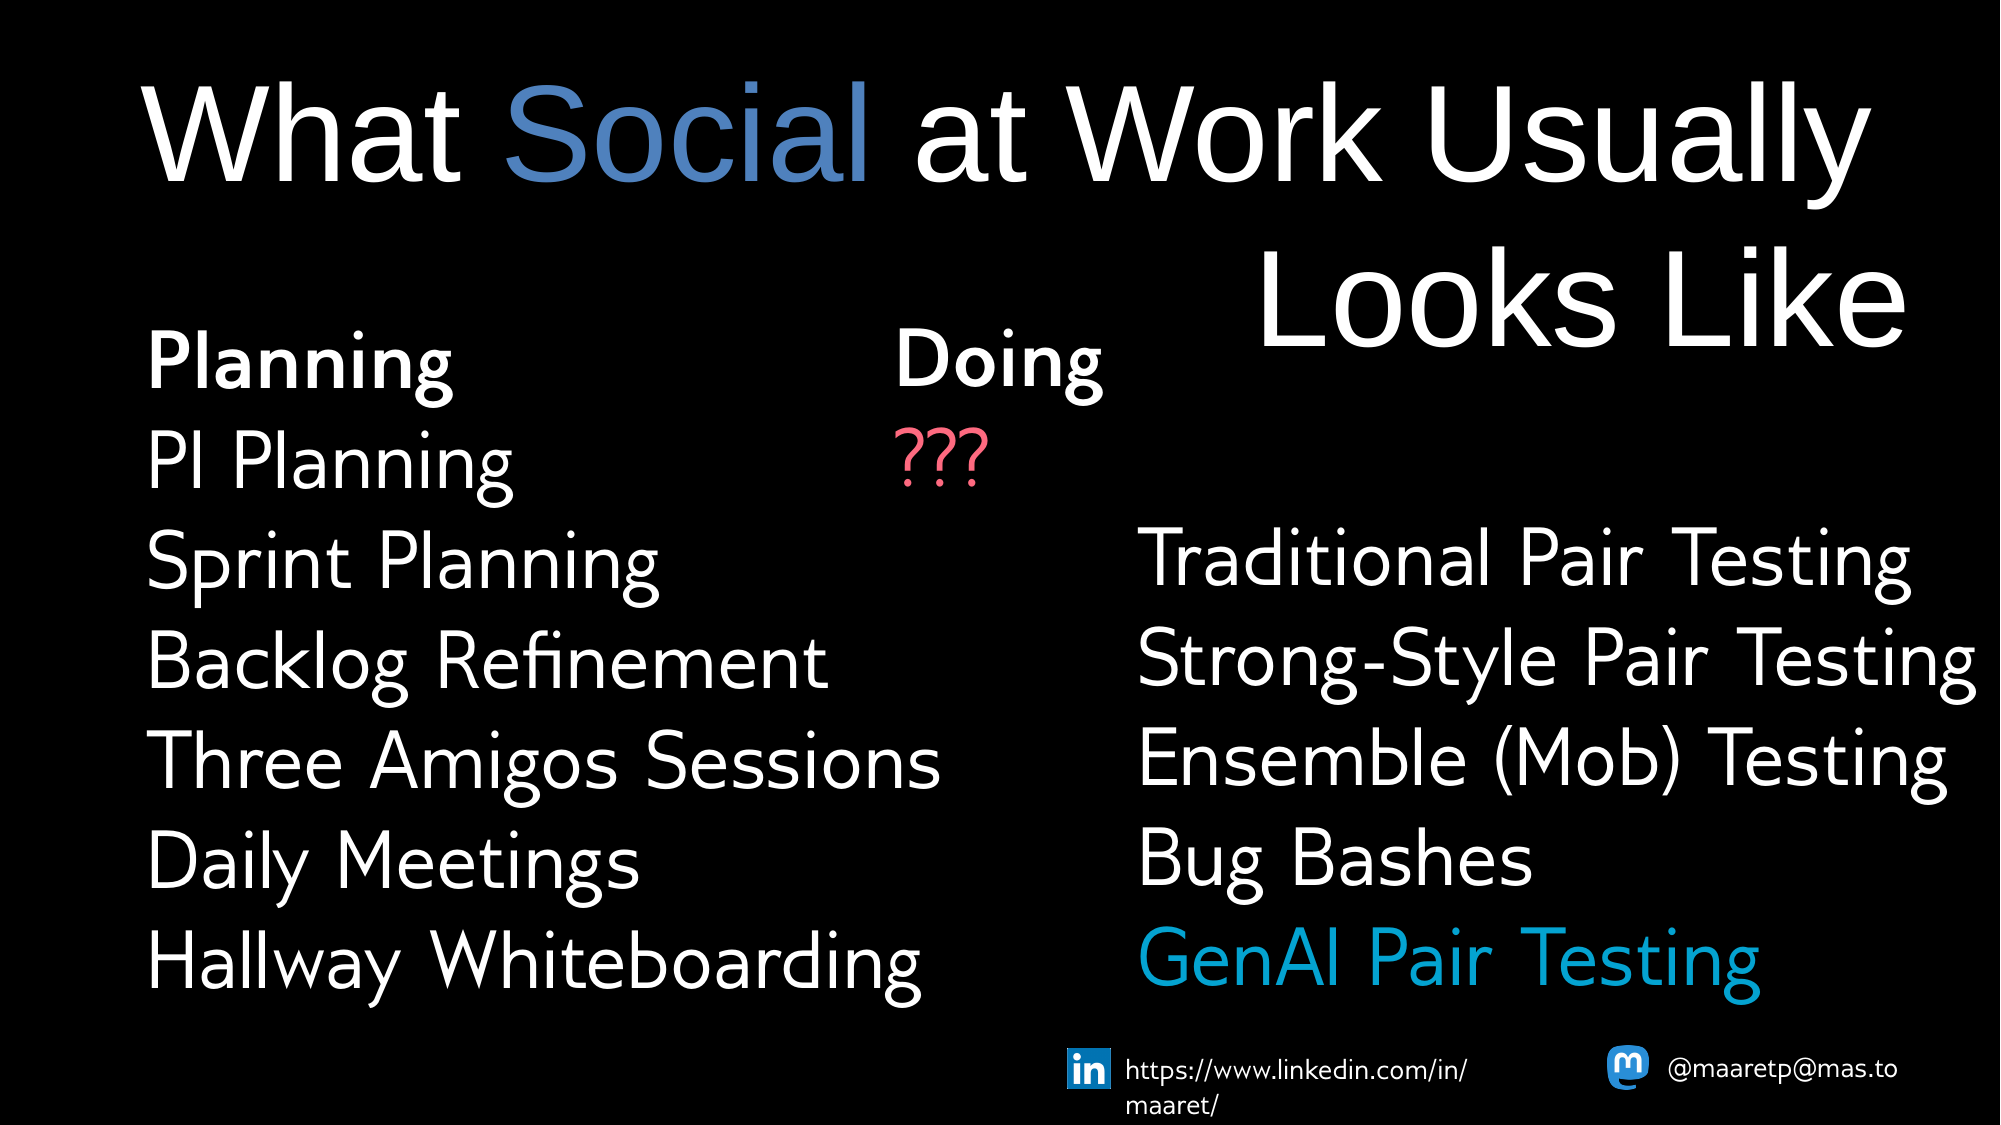

What Social at Work Usually
Looks Like
Doing
???

Planning
PI Planning
Sprint Planning
Backlog Refinement
Three Amigos Sessions
Daily Meetings
Hallway Whiteboarding
Traditional Pair Testing
Strong-Style Pair Testing
Ensemble (Mob) Testing
Bug Bashes
GenAI Pair Testing